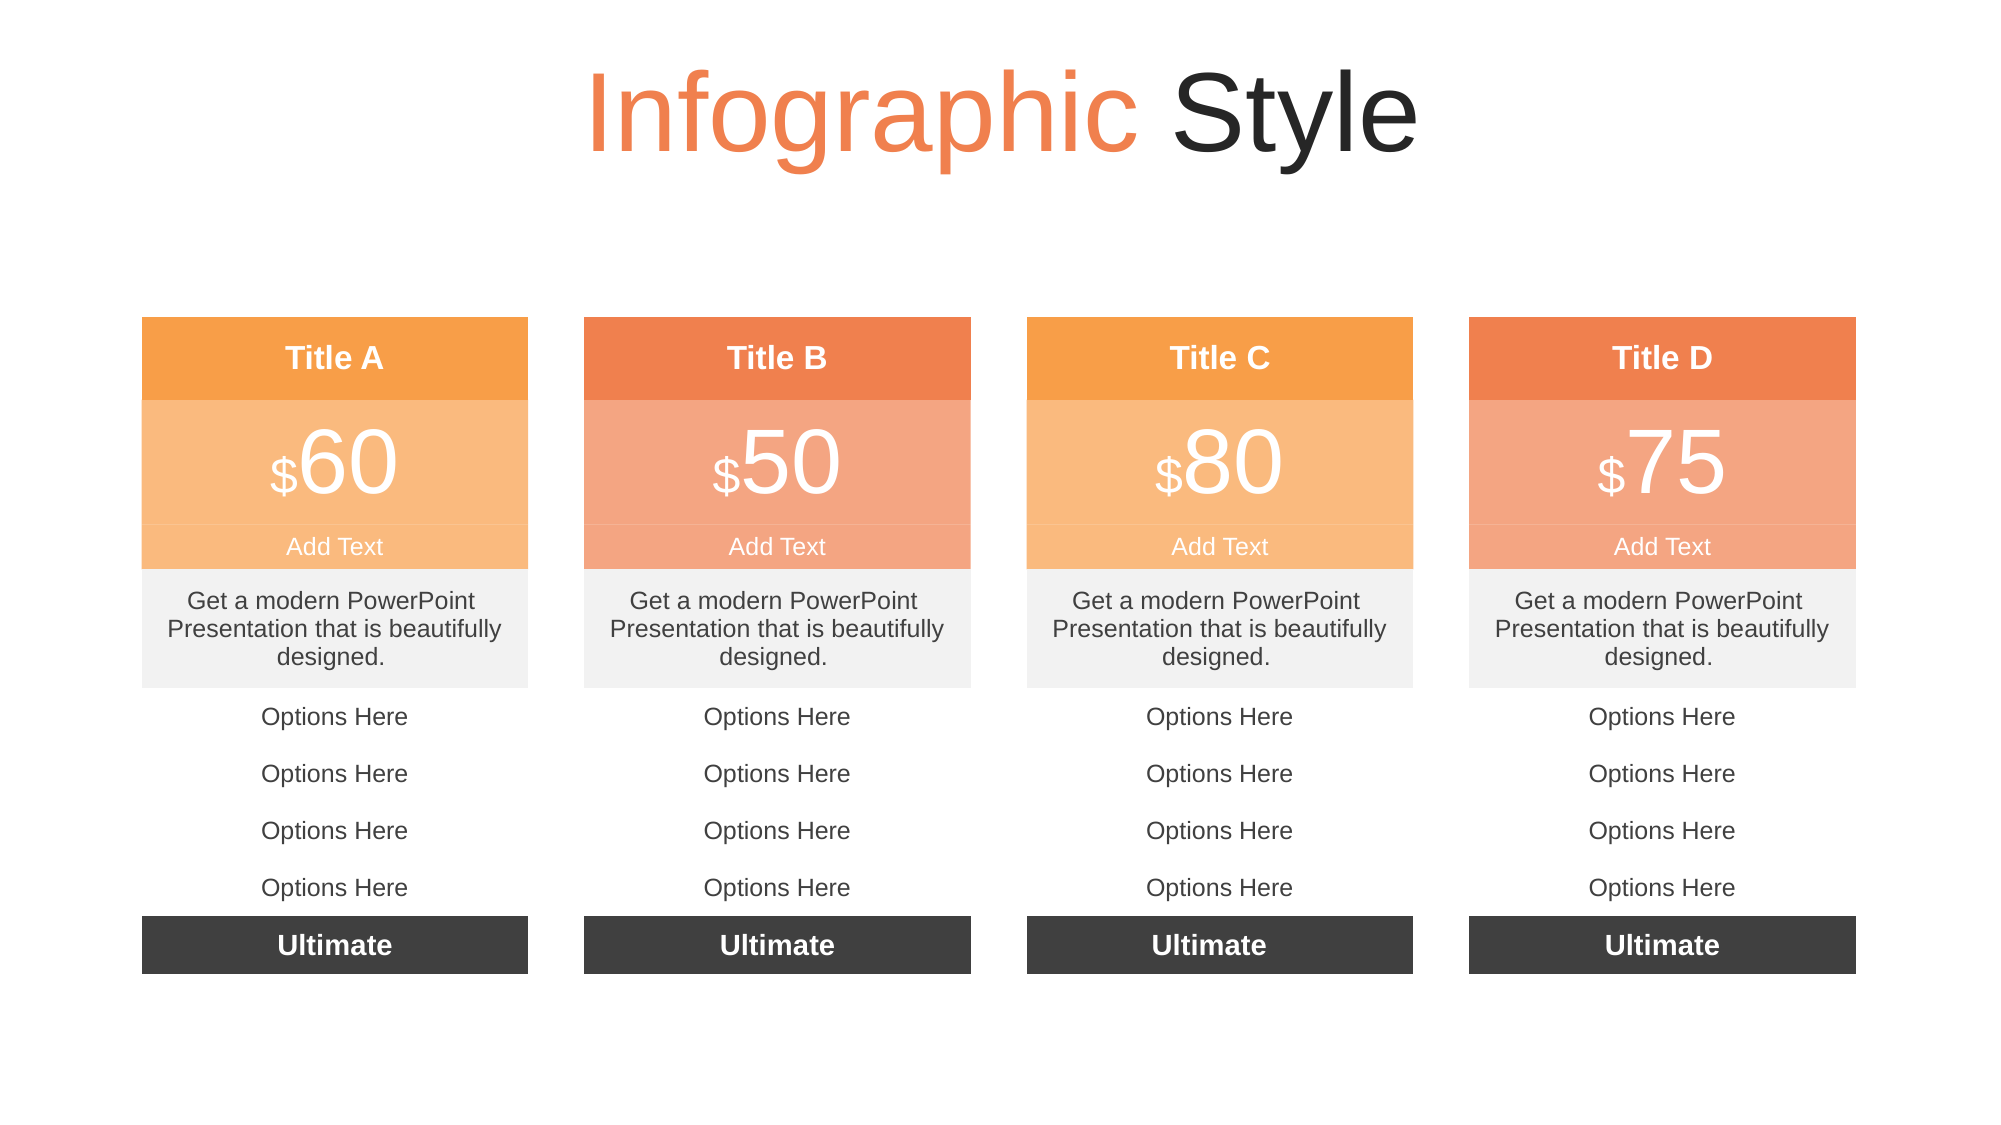

Infographic Style
| Title A |
| --- |
| $60 |
| Add Text |
| Get a modern PowerPoint Presentation that is beautifully designed. |
| Options Here |
| Options Here |
| Options Here |
| Options Here |
| Ultimate |
| Title B |
| --- |
| $50 |
| Add Text |
| Get a modern PowerPoint Presentation that is beautifully designed. |
| Options Here |
| Options Here |
| Options Here |
| Options Here |
| Ultimate |
| Title C |
| --- |
| $80 |
| Add Text |
| Get a modern PowerPoint Presentation that is beautifully designed. |
| Options Here |
| Options Here |
| Options Here |
| Options Here |
| UltiUltimatemate |
| Title D |
| --- |
| $75 |
| Add Text |
| Get a modern PowerPoint Presentation that is beautifully designed. |
| Options Here |
| Options Here |
| Options Here |
| Options Here |
| Ultimate |